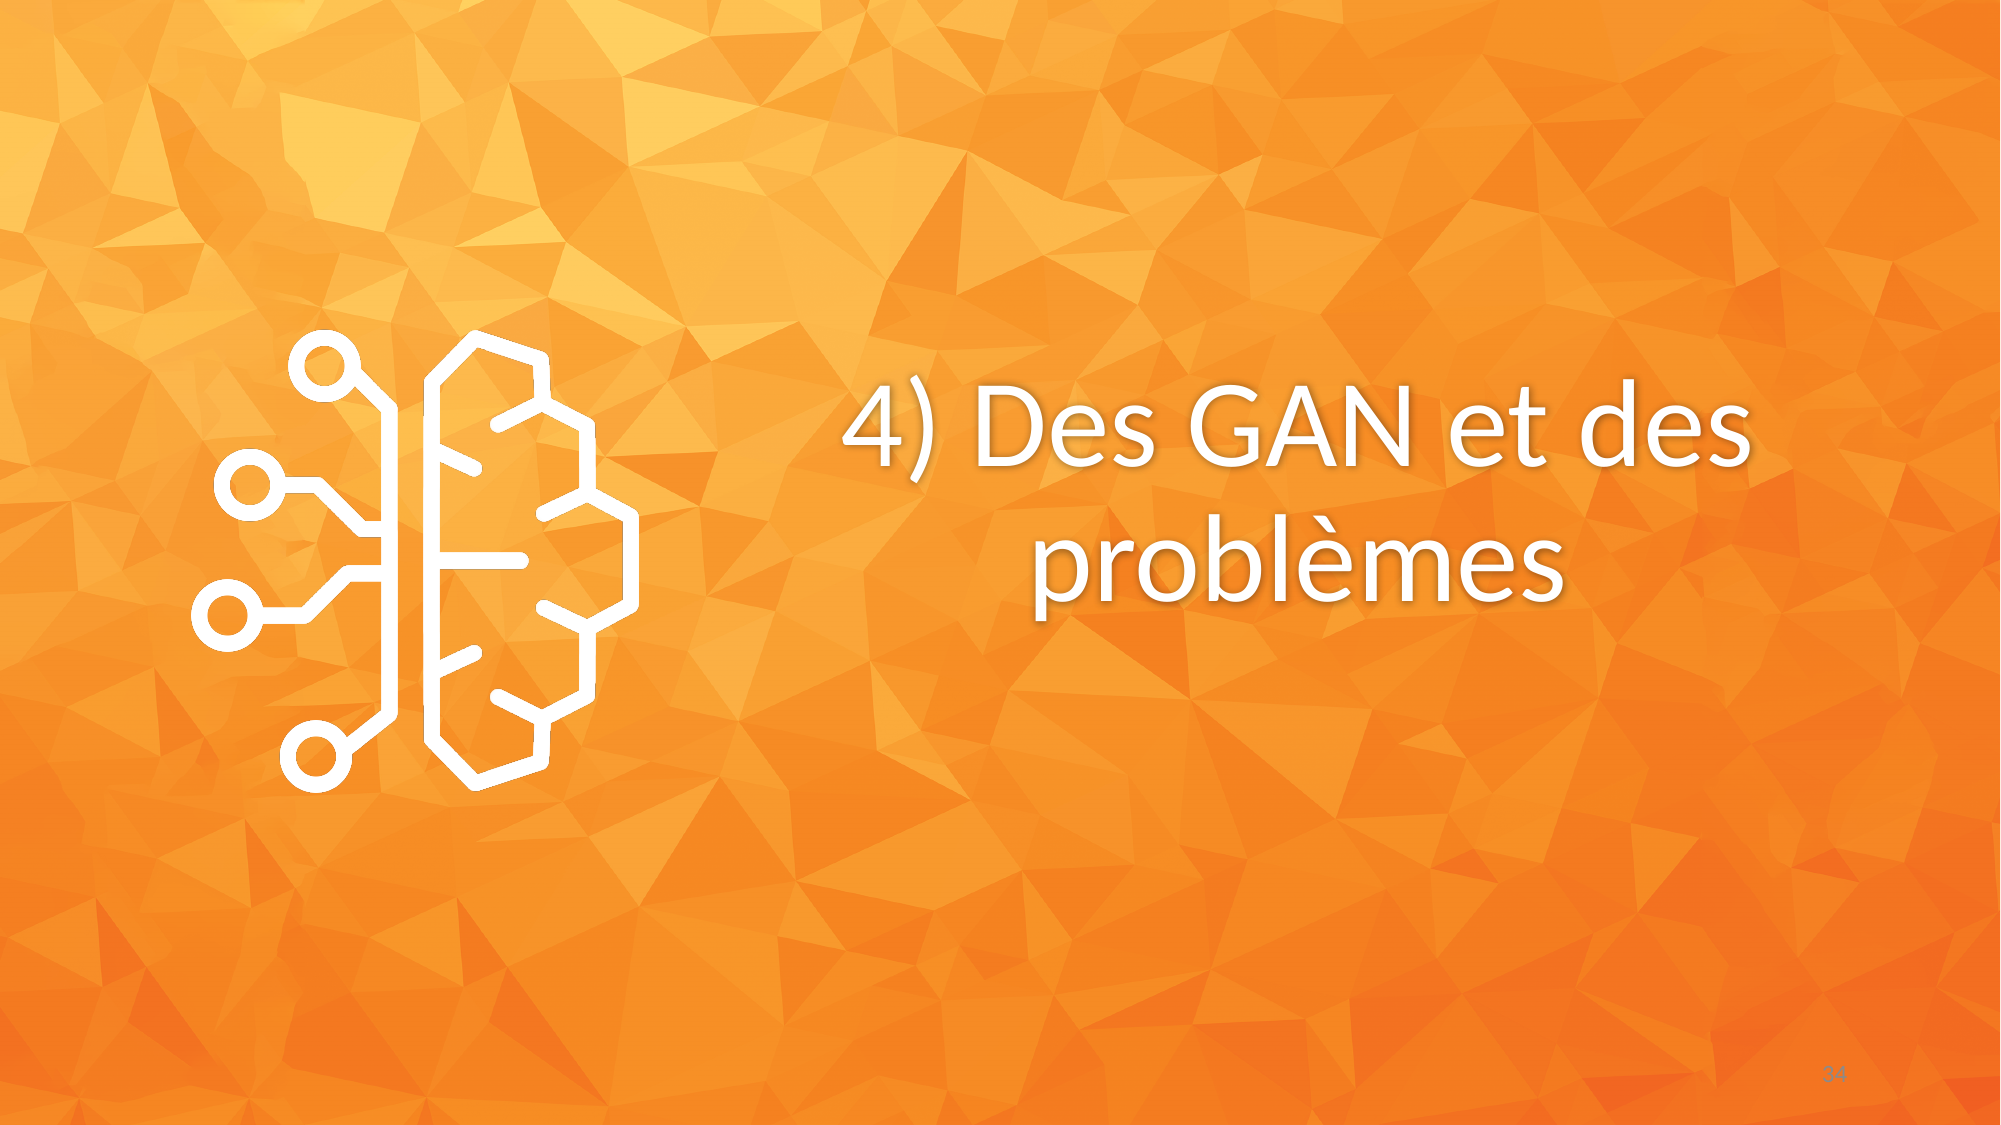

# 4) Des GAN et des problèmes

34